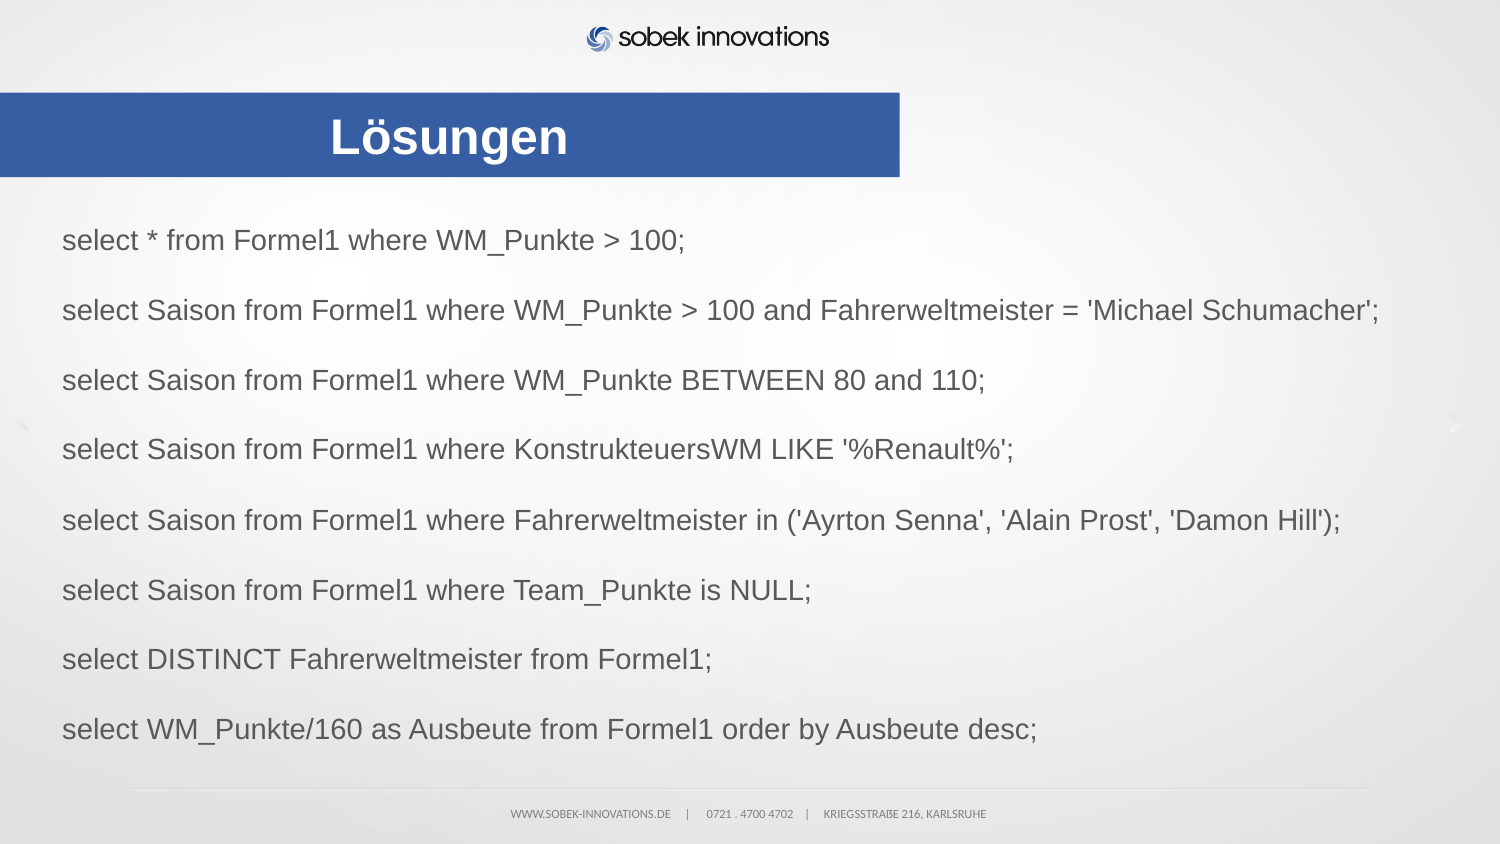

# Lösungen
select * from Formel1 where WM_Punkte > 100;

select Saison from Formel1 where WM_Punkte > 100 and Fahrerweltmeister = 'Michael Schumacher';

select Saison from Formel1 where WM_Punkte BETWEEN 80 and 110;

select Saison from Formel1 where KonstrukteuersWM LIKE '%Renault%';

select Saison from Formel1 where Fahrerweltmeister in ('Ayrton Senna', 'Alain Prost', 'Damon Hill');

select Saison from Formel1 where Team_Punkte is NULL;

select DISTINCT Fahrerweltmeister from Formel1;

select WM_Punkte/160 as Ausbeute from Formel1 order by Ausbeute desc;